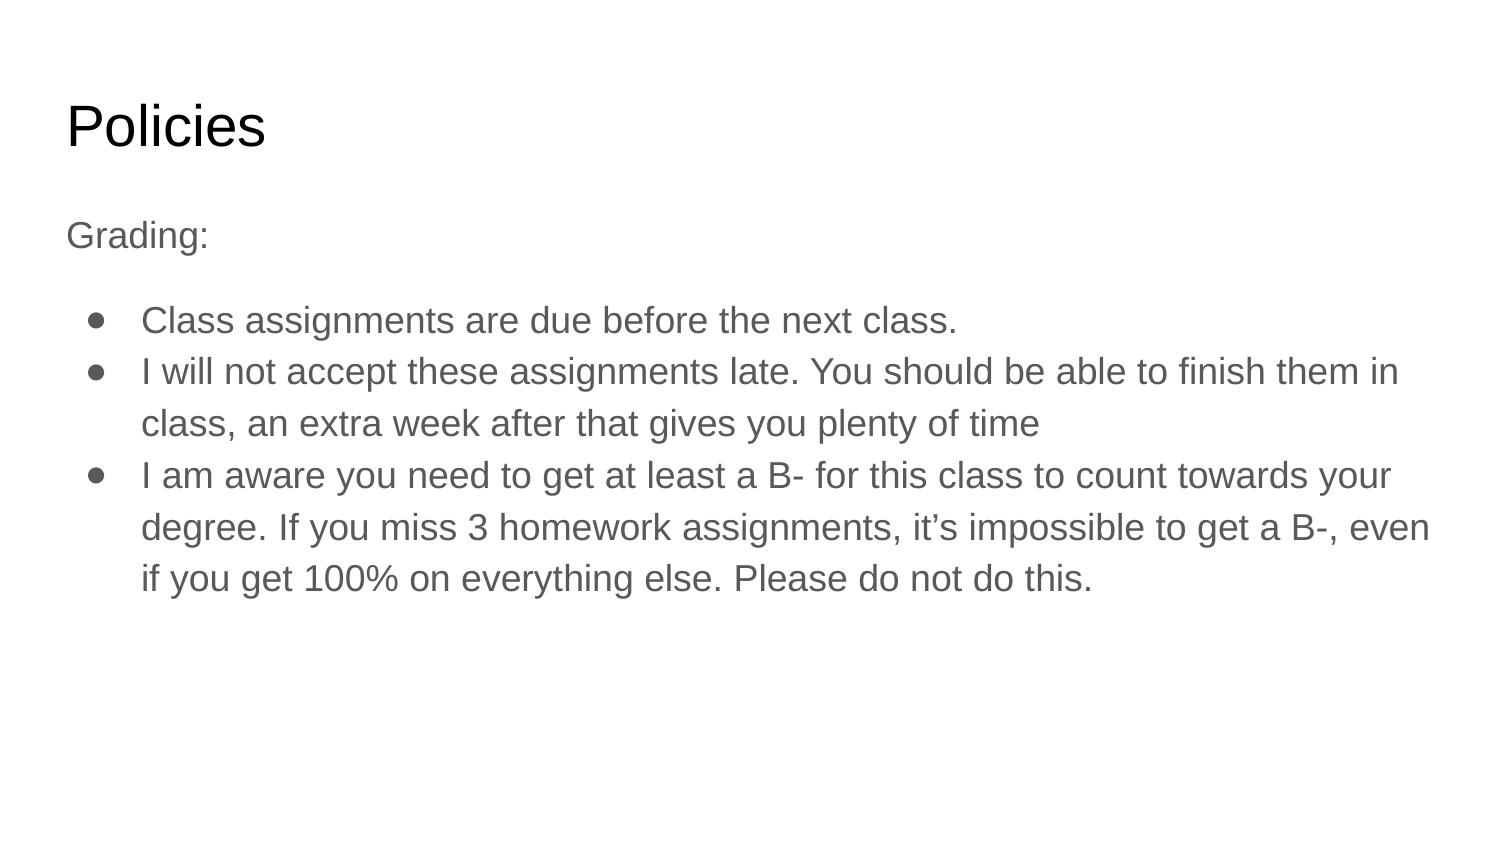

# Policies
Grading:
Class assignments are due before the next class.
I will not accept these assignments late. You should be able to finish them in class, an extra week after that gives you plenty of time
I am aware you need to get at least a B- for this class to count towards your degree. If you miss 3 homework assignments, it’s impossible to get a B-, even if you get 100% on everything else. Please do not do this.